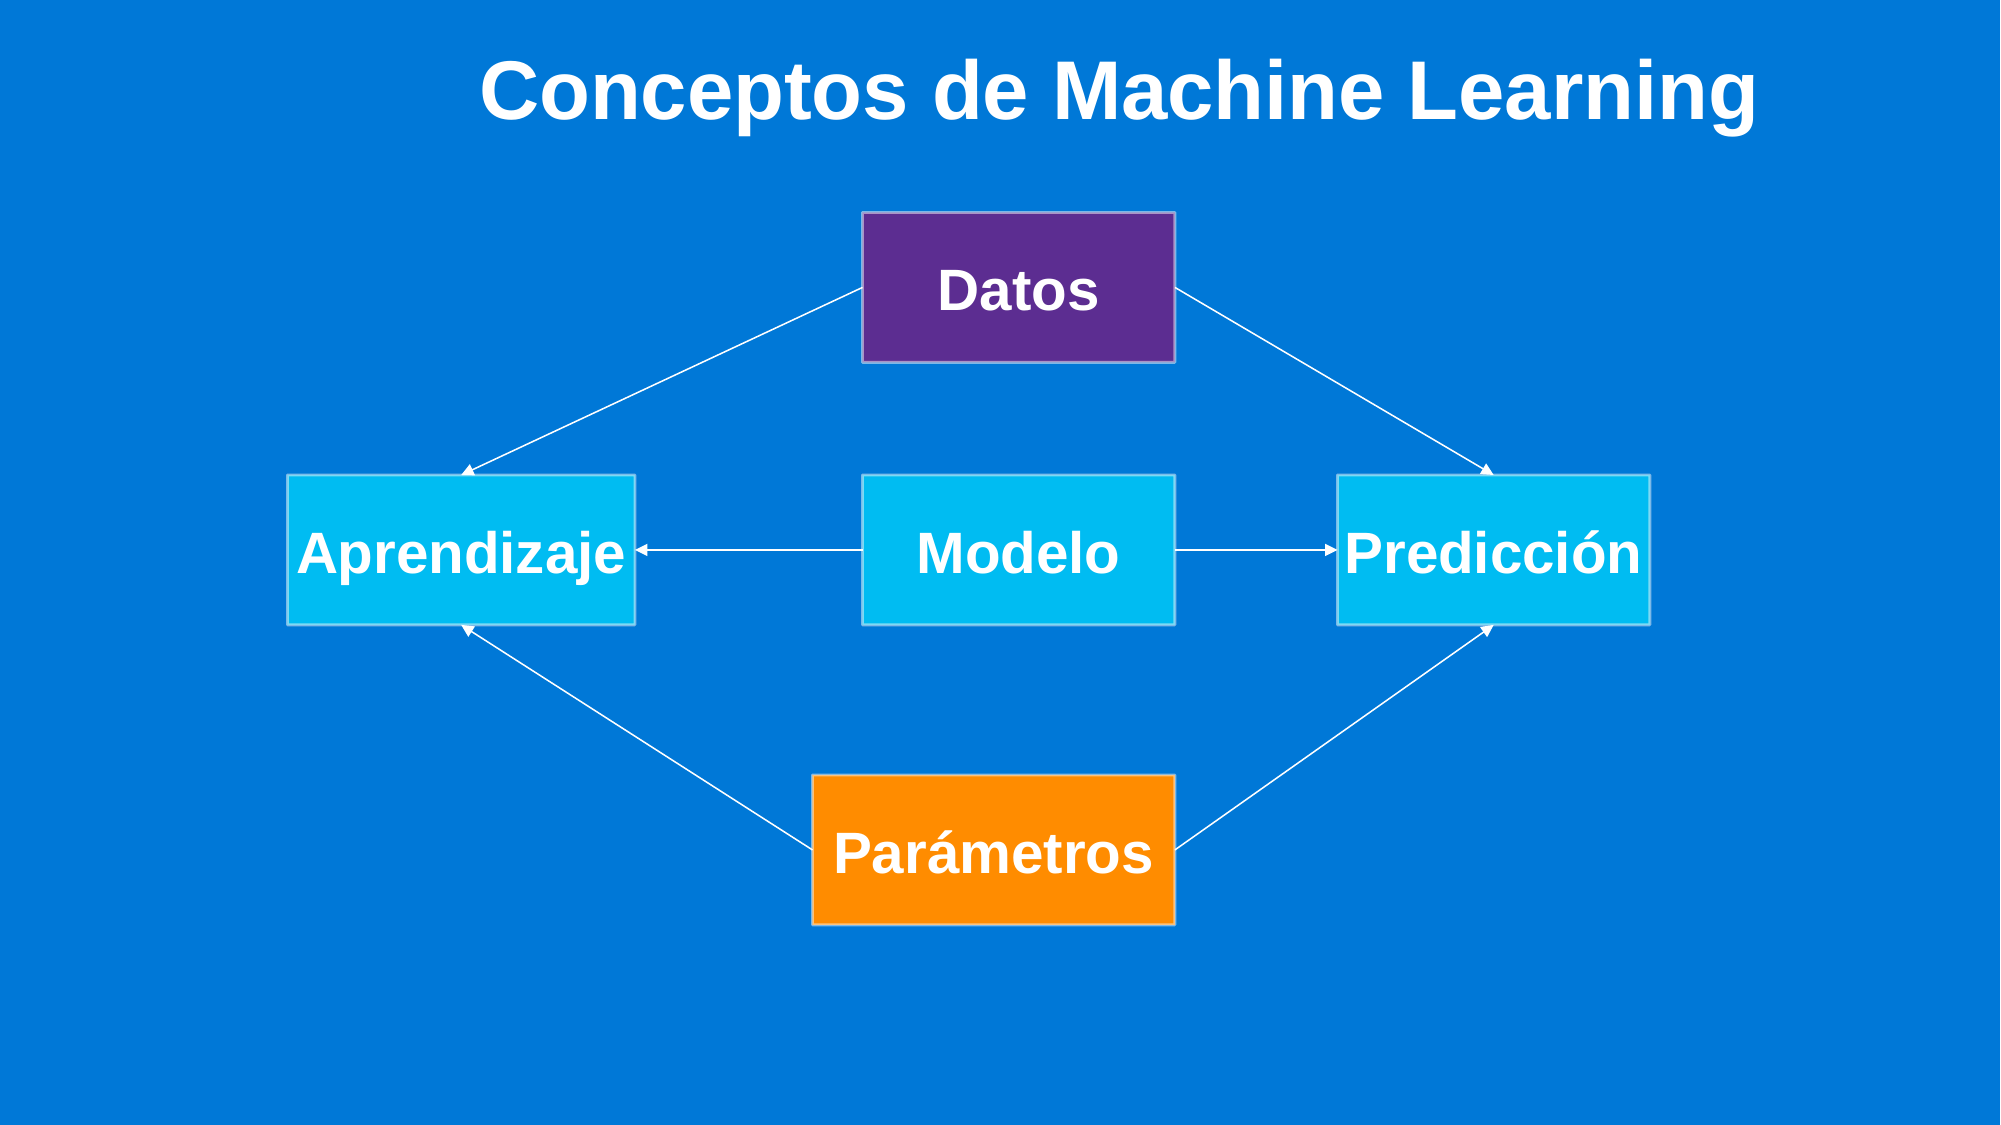

Conceptos de Machine Learning
Datos
Aprendizaje
Modelo
Predicción
Parámetros